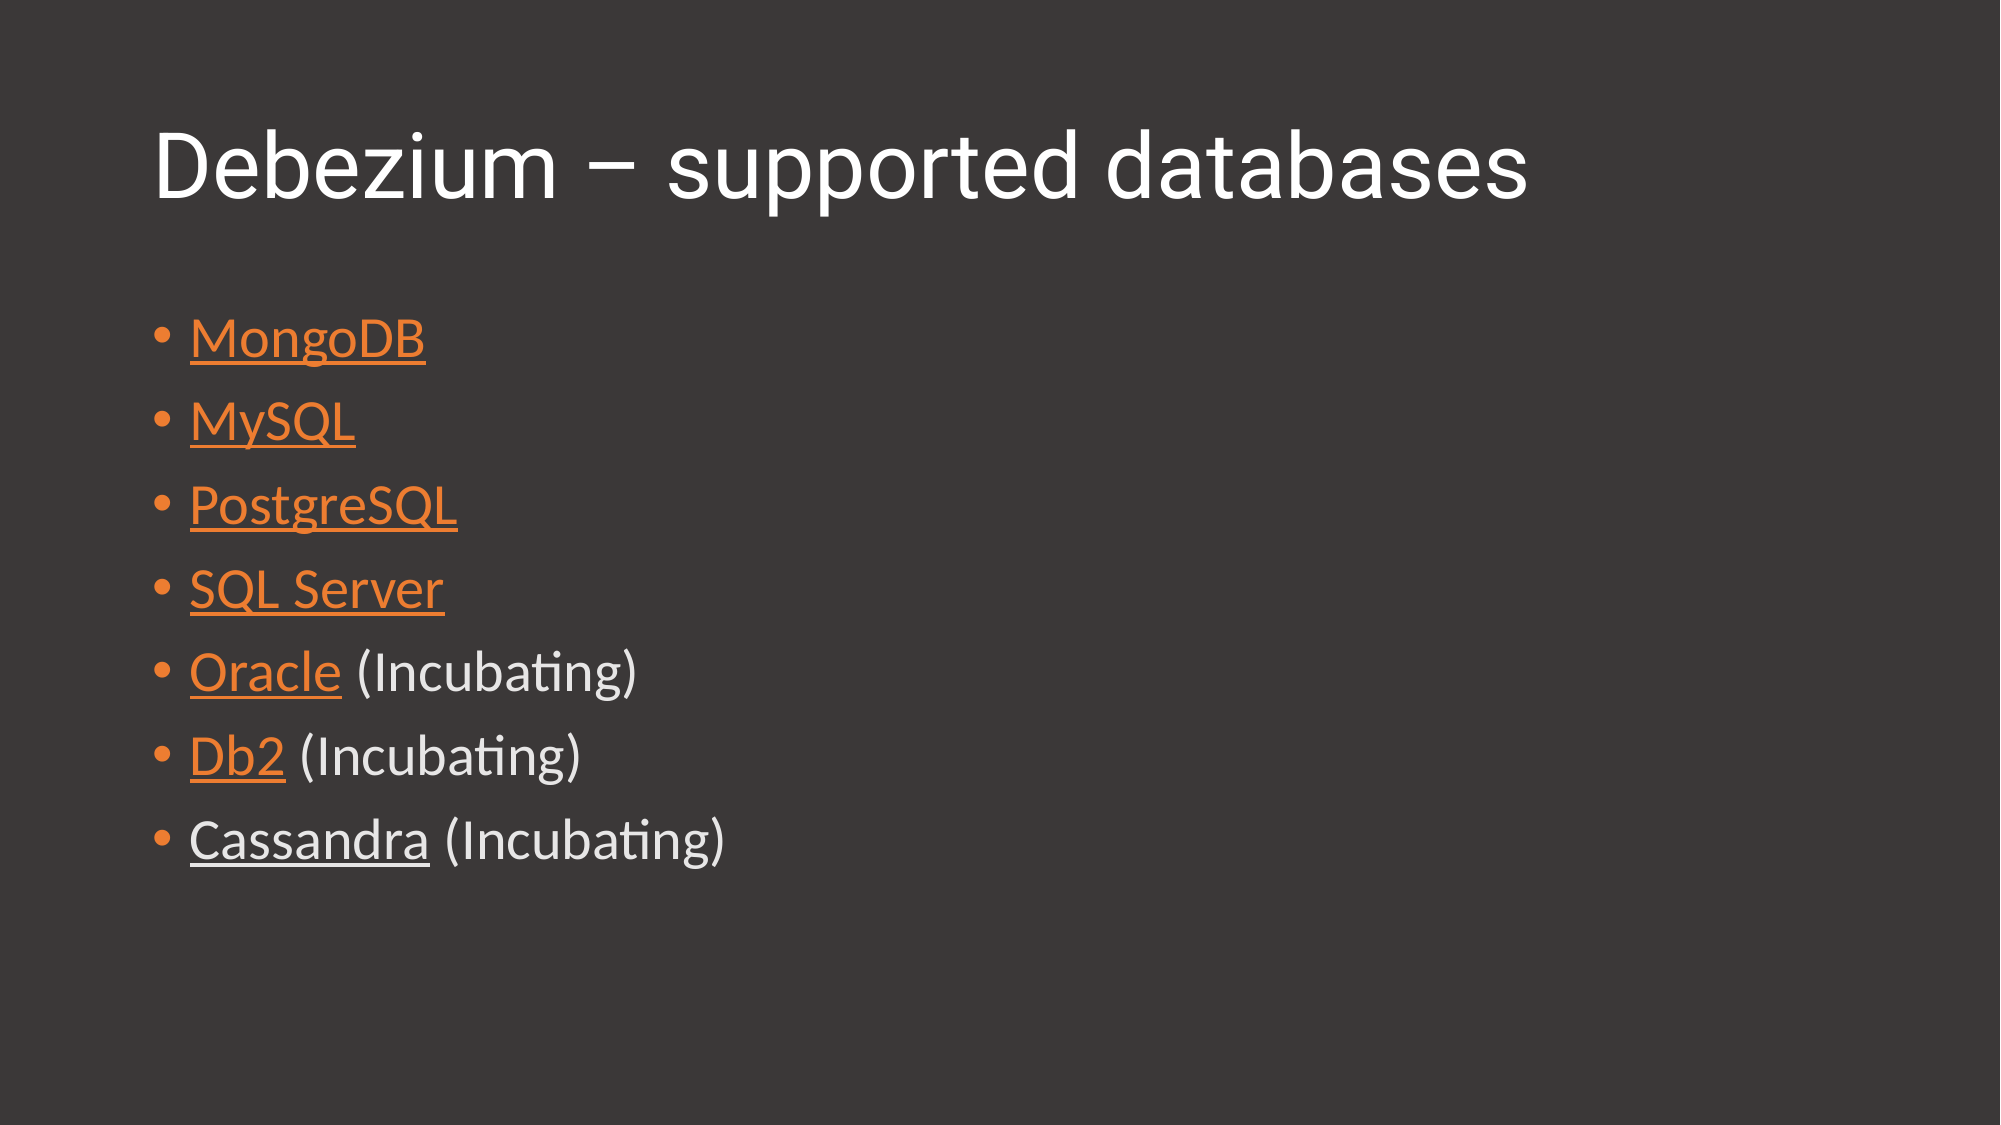

# Debezium – supported databases
MongoDB
MySQL
PostgreSQL
SQL Server
Oracle (Incubating)
Db2 (Incubating)
Cassandra (Incubating)